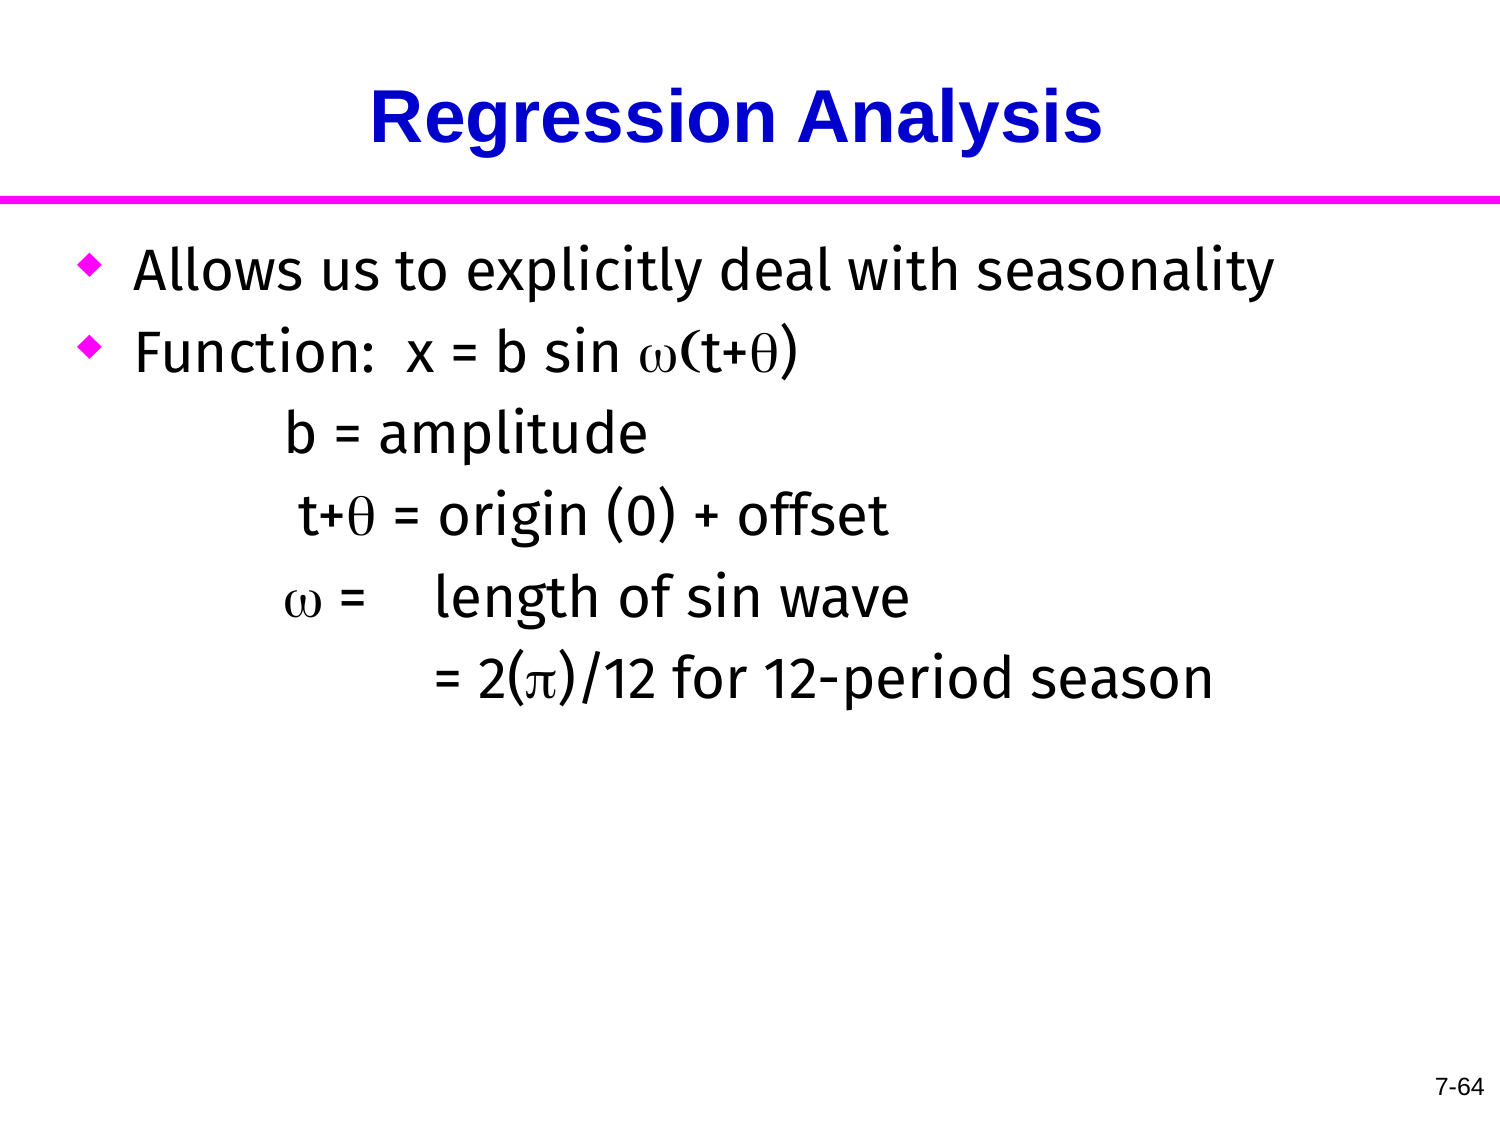

# Regression Analysis
Allows us to explicitly deal with seasonality
Function:  x = b sin ω(t+θ)
		b = amplitude
		 t+θ = origin (0) + offset
		ω = 	length of sin wave
		  	= 2(π)/12 for 12-period season
7-64